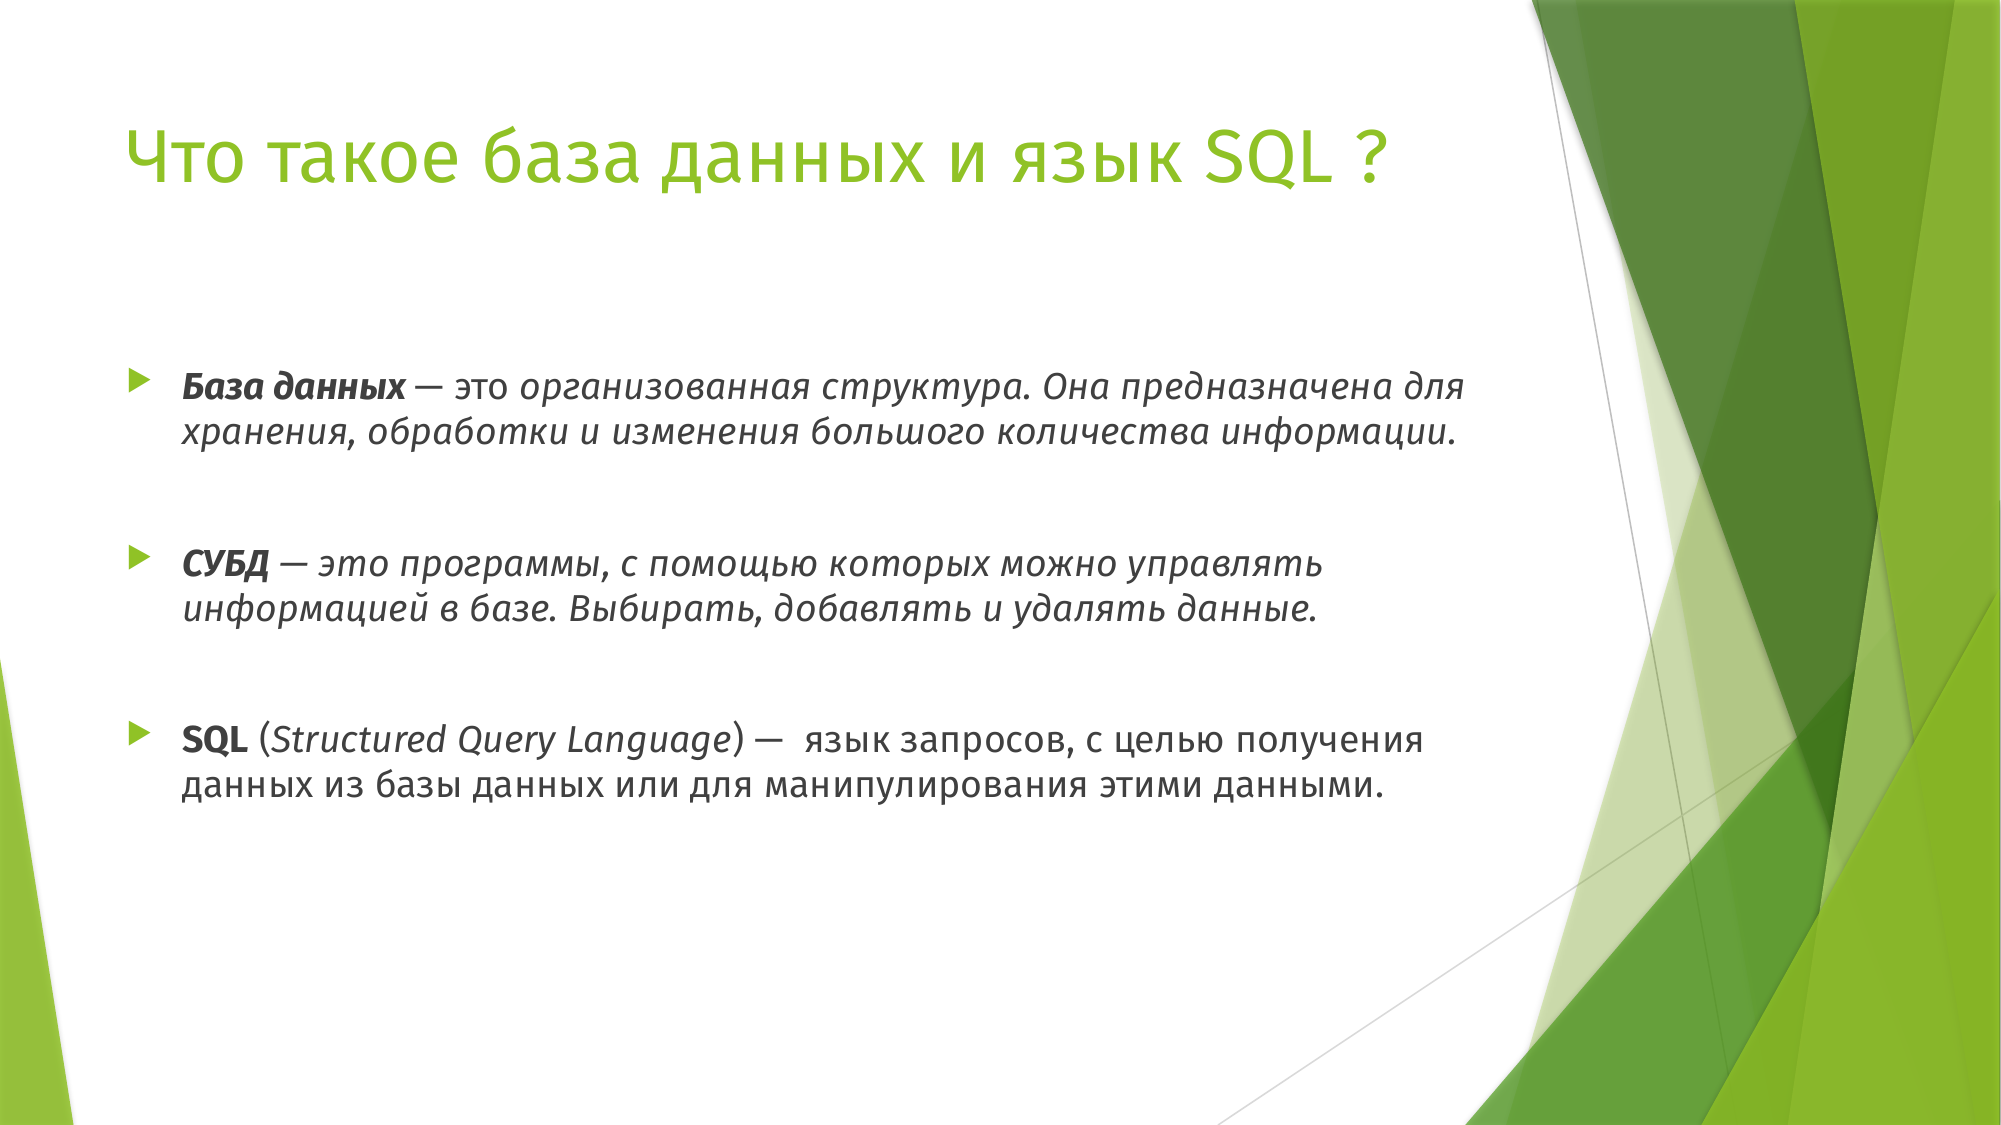

# Что такое база данных и язык SQL ?
База данных — это организованная структура. Она предназначена для хранения, обработки и изменения большого количества информации.

СУБД — это программы, с помощью которых можно управлять информацией в базе. Выбирать, добавлять и удалять данные.

SQL (Structured Query Language) —  язык запросов, с целью получения данных из базы данных или для манипулирования этими данными.